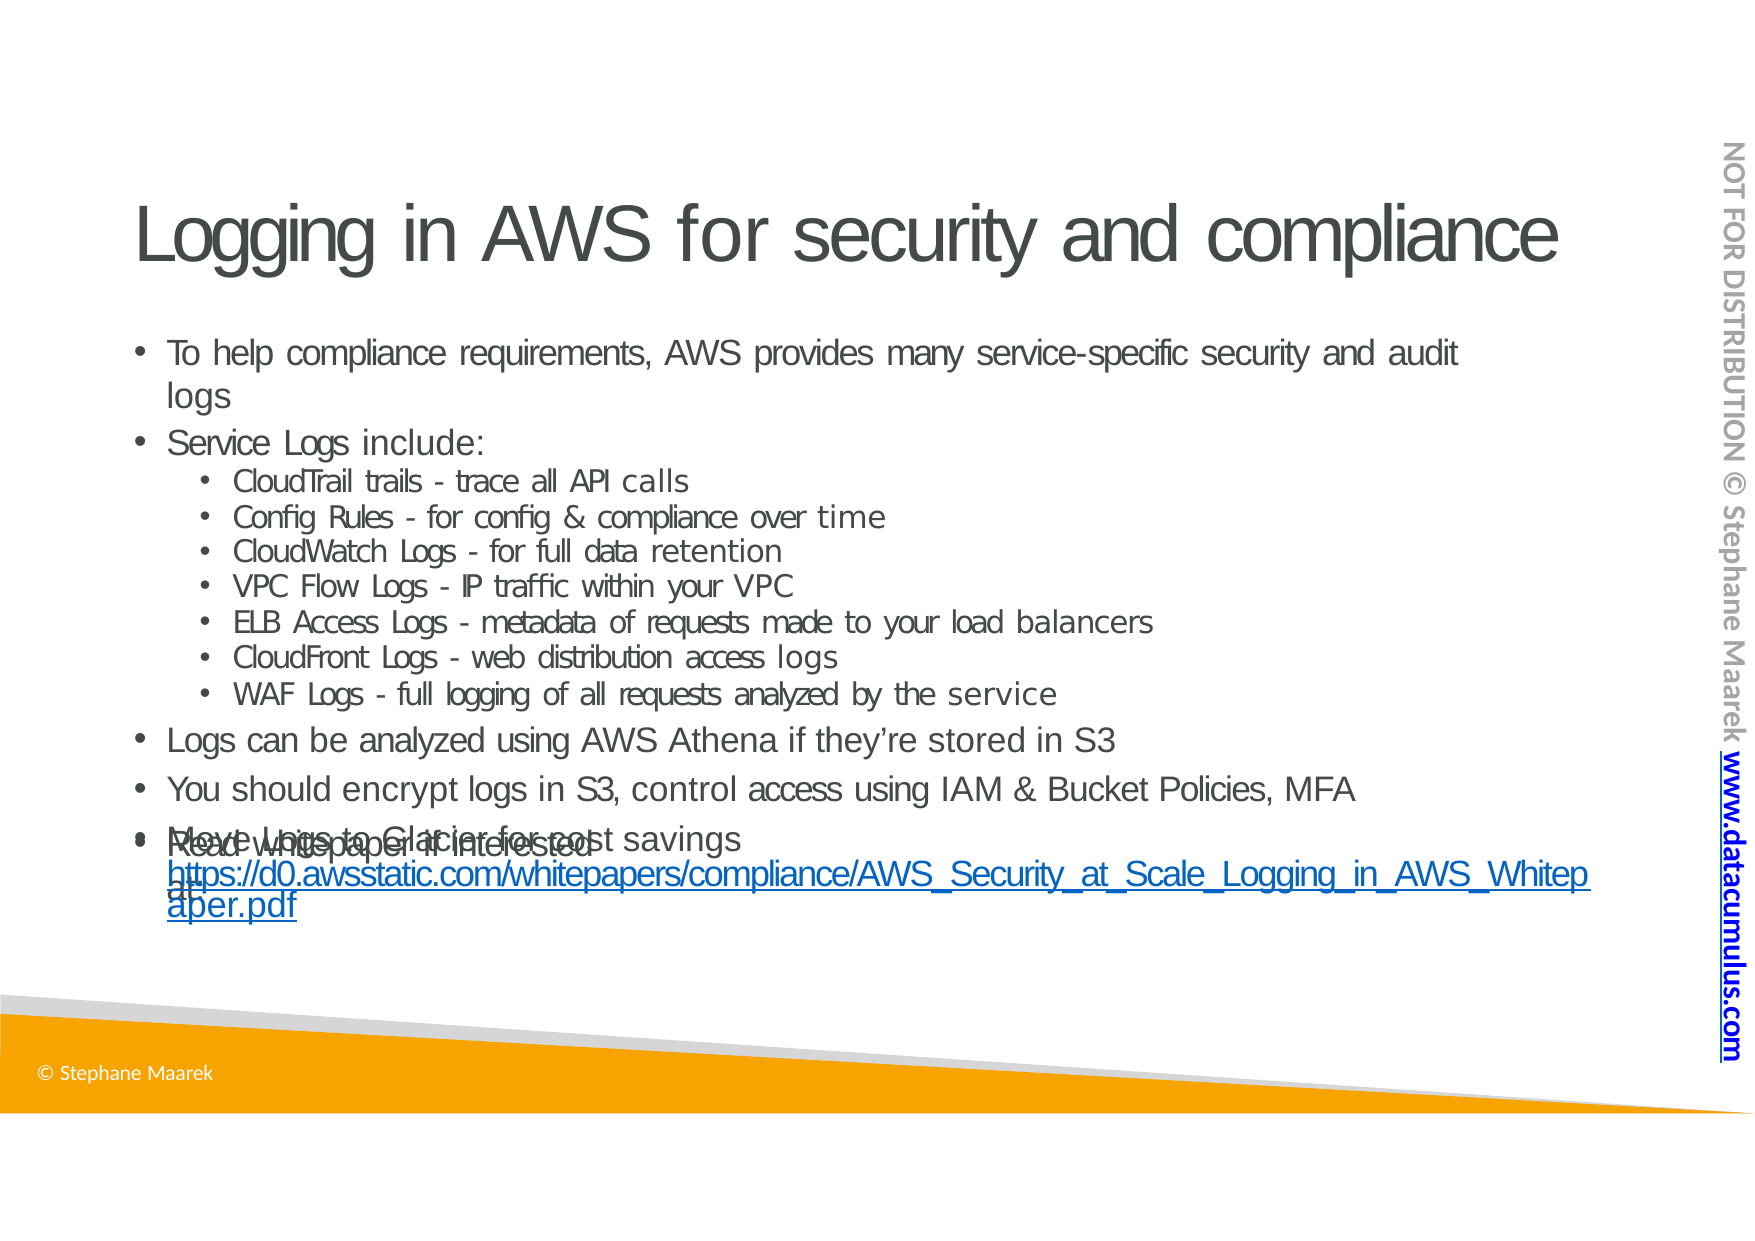

NOT FOR DISTRIBUTION © Stephane Maarek www.datacumulus.com
# Logging in AWS for security and compliance
To help compliance requirements, AWS provides many service-specific security and audit logs
Service Logs include:
CloudTrail trails - trace all API calls
Config Rules - for config & compliance over time
CloudWatch Logs - for full data retention
VPC Flow Logs - IP traffic within your VPC
ELB Access Logs - metadata of requests made to your load balancers
CloudFront Logs - web distribution access logs
WAF Logs - full logging of all requests analyzed by the service
Logs can be analyzed using AWS Athena if they’re stored in S3
You should encrypt logs in S3, control access using IAM & Bucket Policies, MFA
Move Logs to Glacier for cost savings
Read whitepaper if interested at:
https://d0.awsstatic.com/whitepapers/compliance/AWS_Security_at_Scale_Logging_in_AWS_Whitep aper.pdf
© Stephane Maarek